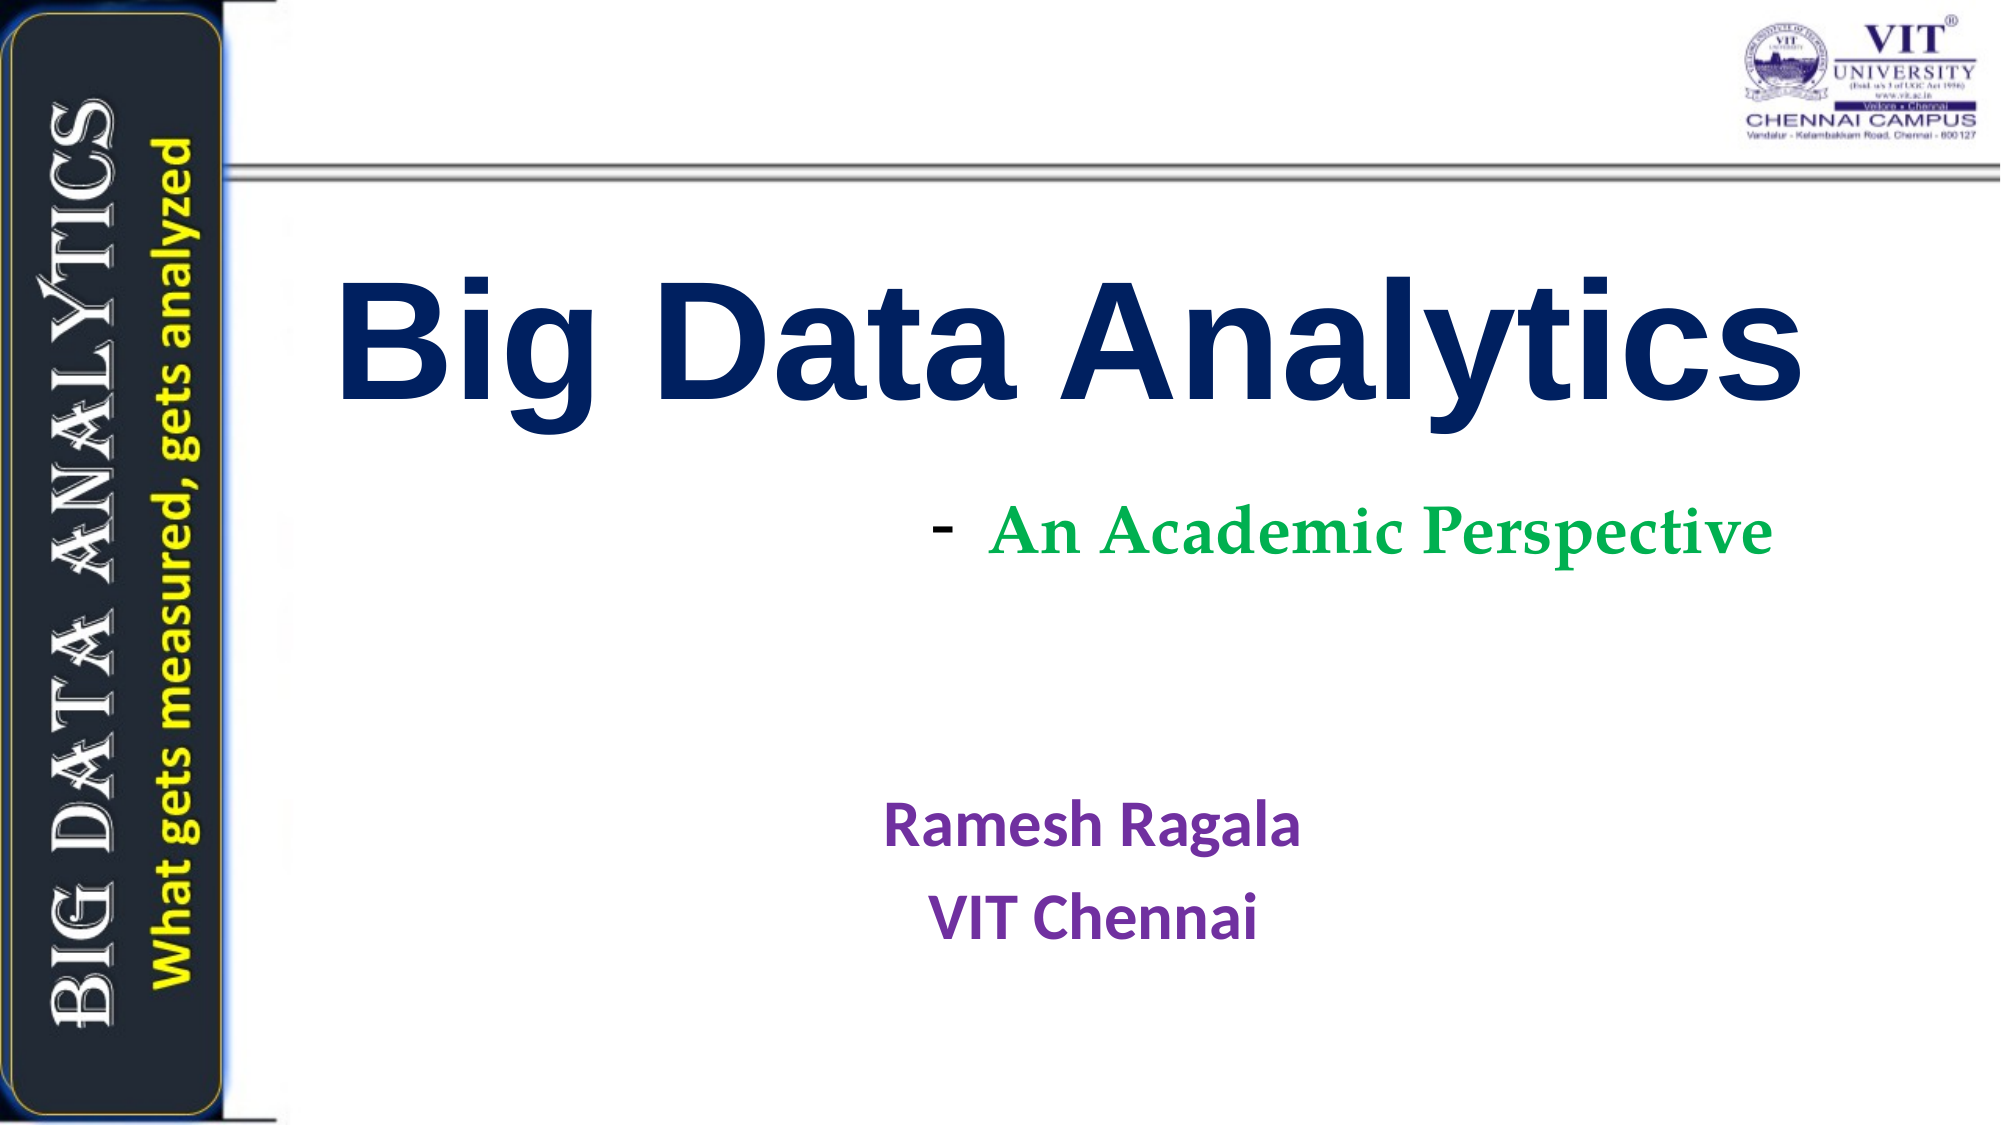

# Big Data Analytics - An Academic Perspective
Ramesh Ragala
VIT Chennai